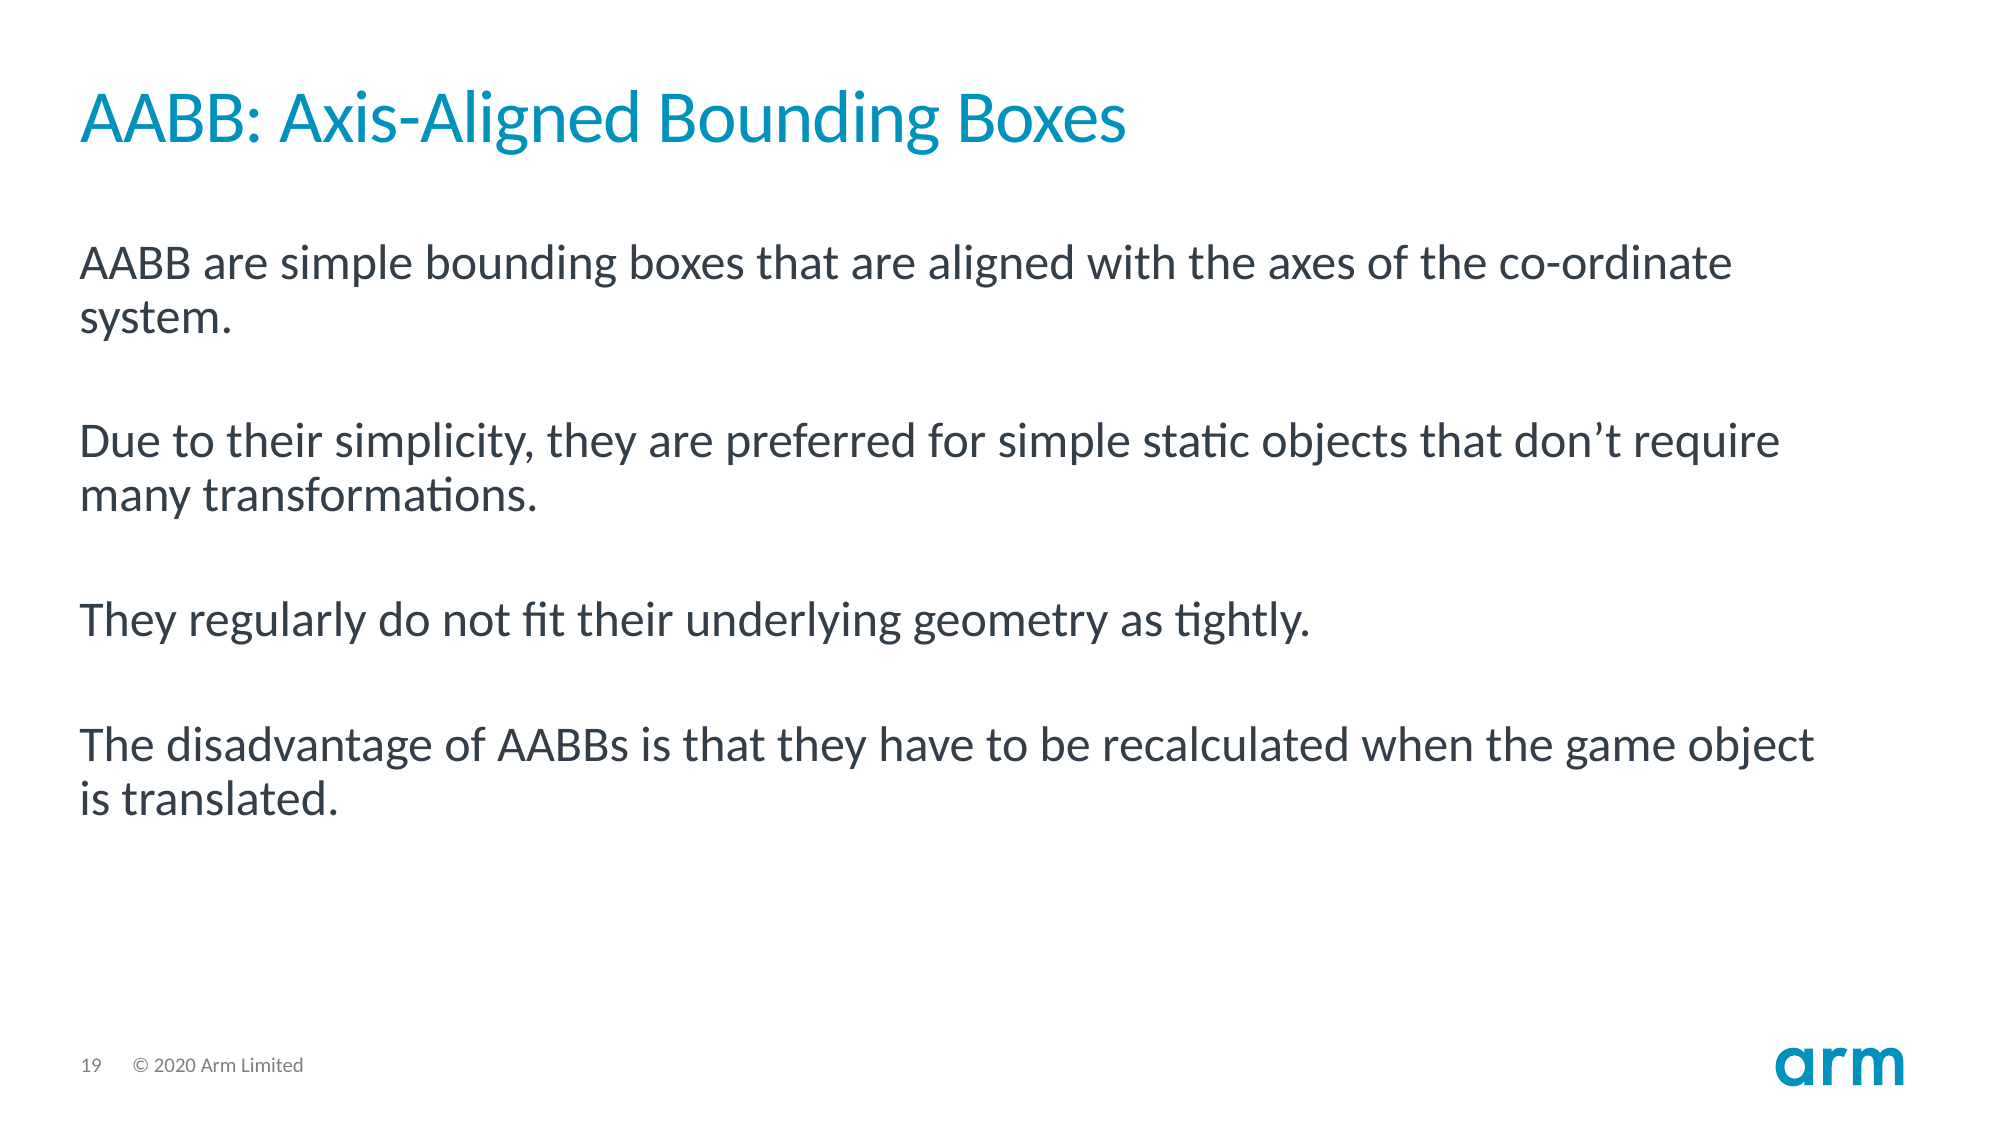

# AABB: Axis-Aligned Bounding Boxes
AABB are simple bounding boxes that are aligned with the axes of the co-ordinate system.

Due to their simplicity, they are preferred for simple static objects that don’t require many transformations.

They regularly do not fit their underlying geometry as tightly.

The disadvantage of AABBs is that they have to be recalculated when the game object is translated.